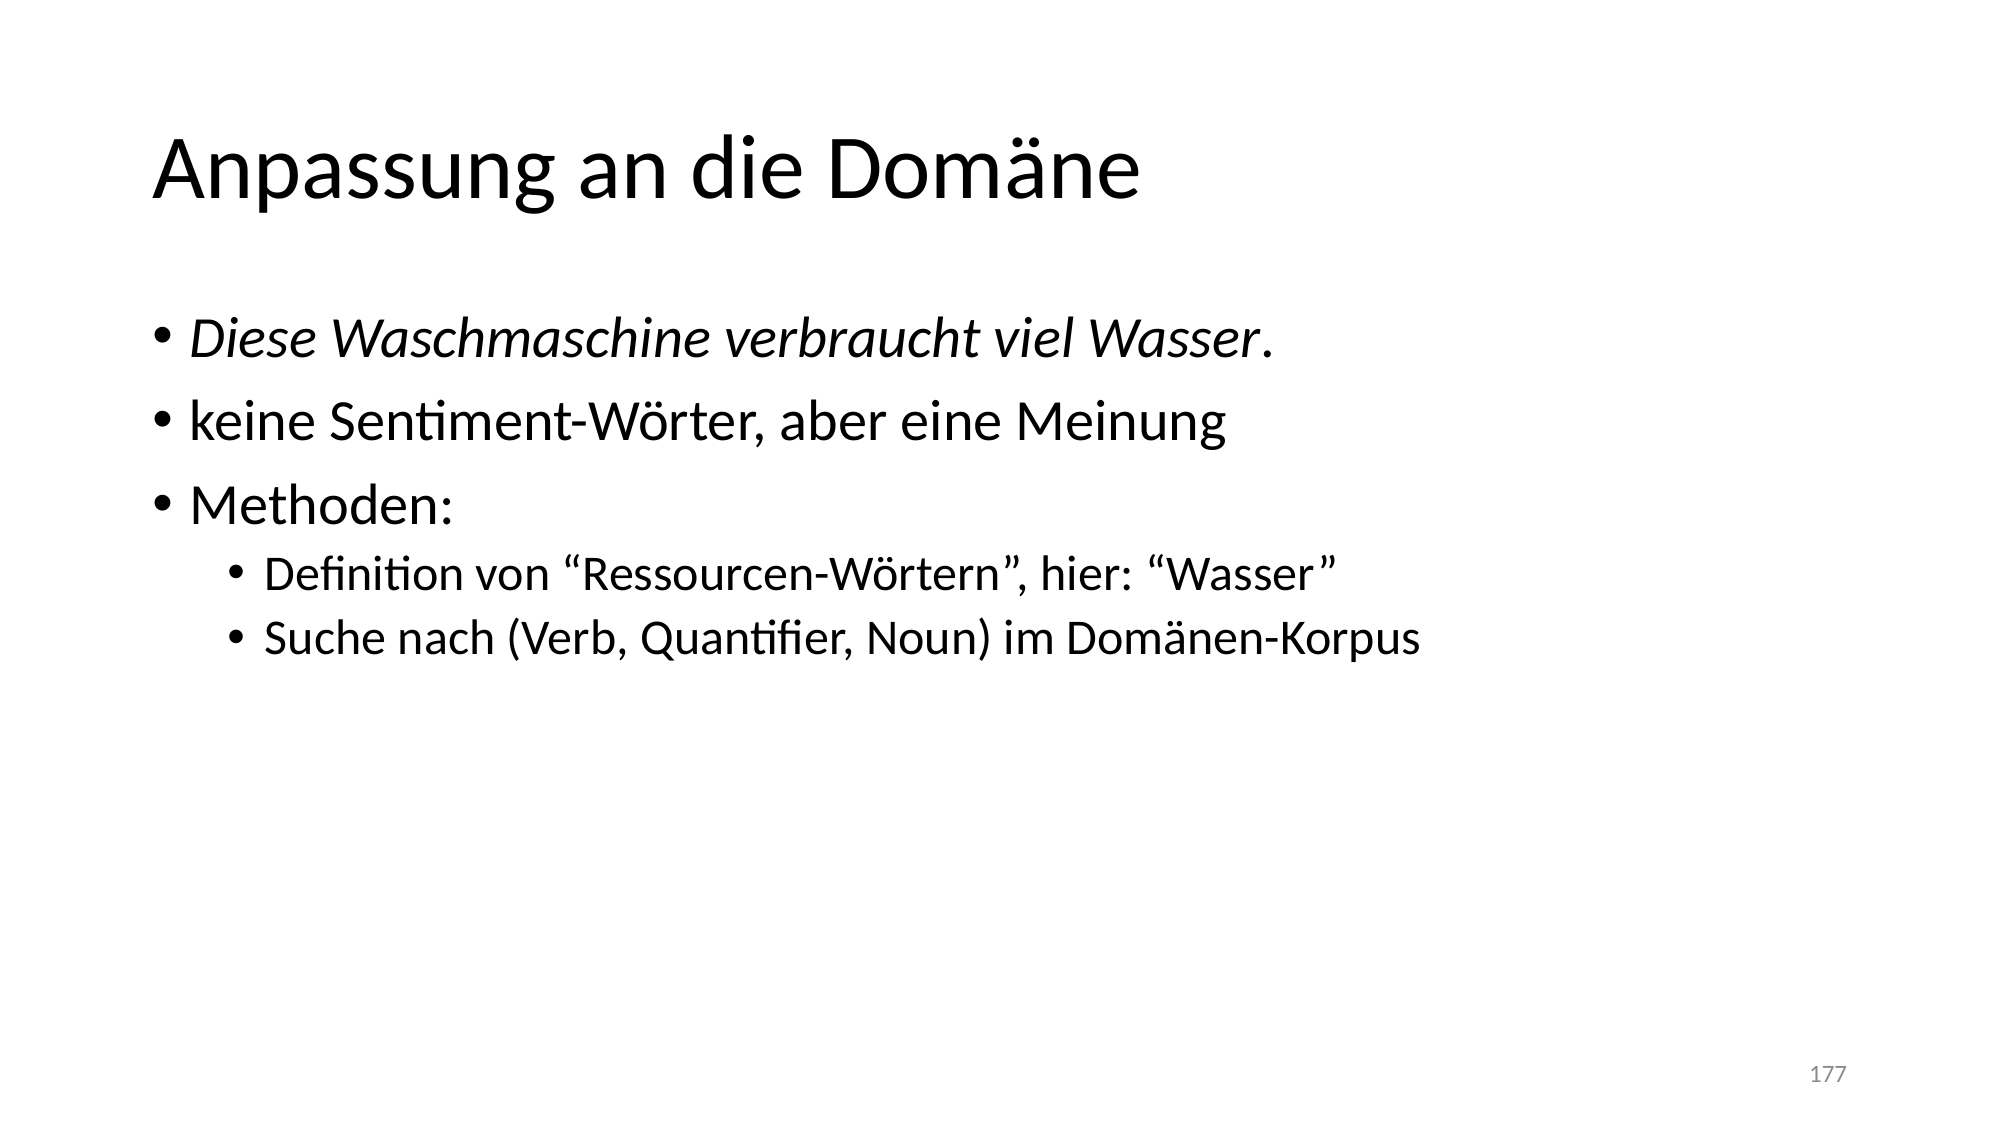

# Anpassung an die Domäne
Diese Waschmaschine verbraucht viel Wasser.
keine Sentiment-Wörter, aber eine Meinung
Methoden:
Definition von “Ressourcen-Wörtern”, hier: “Wasser”
Suche nach (Verb, Quantifier, Noun) im Domänen-Korpus

177